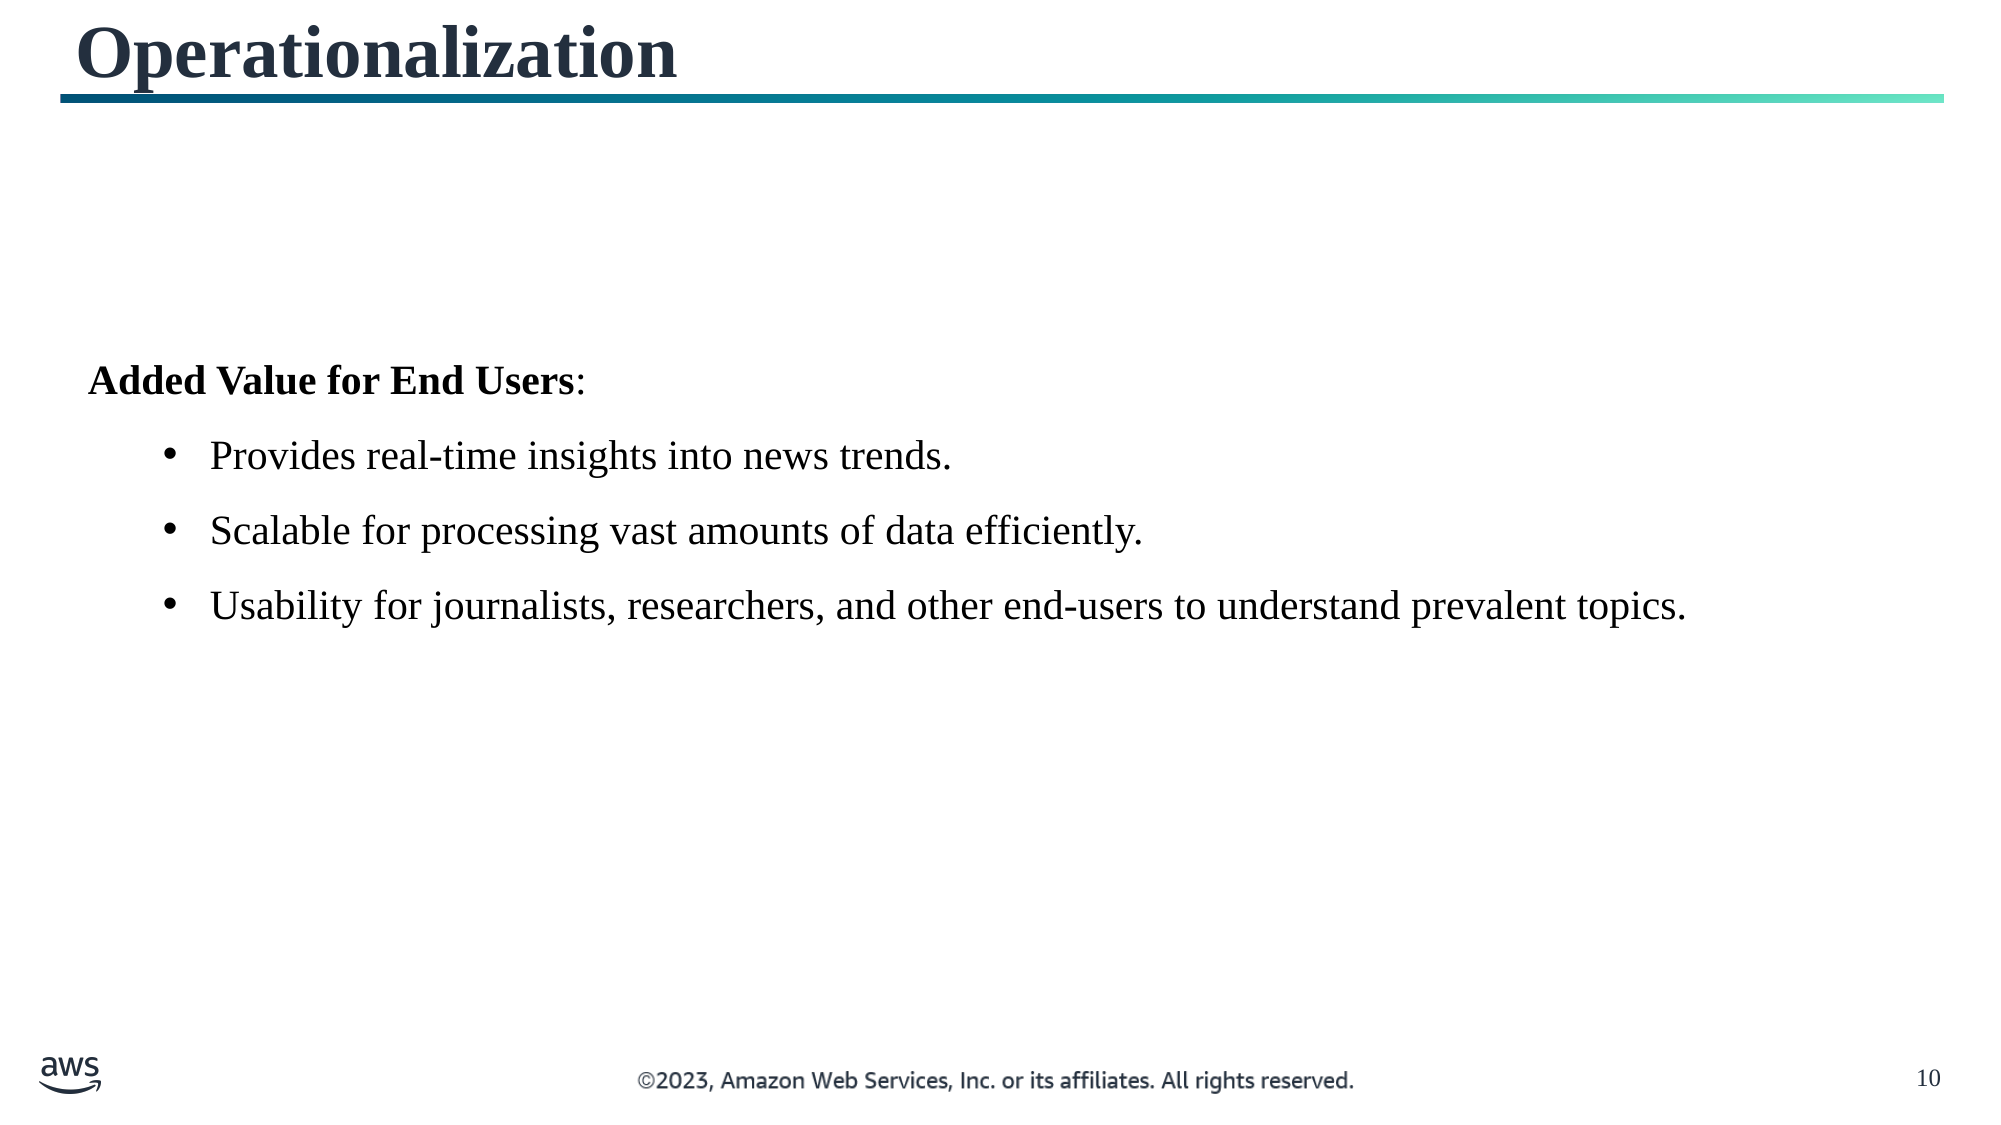

Operationalization
Added Value for End Users:
Provides real-time insights into news trends.
Scalable for processing vast amounts of data efficiently.
Usability for journalists, researchers, and other end-users to understand prevalent topics.

10